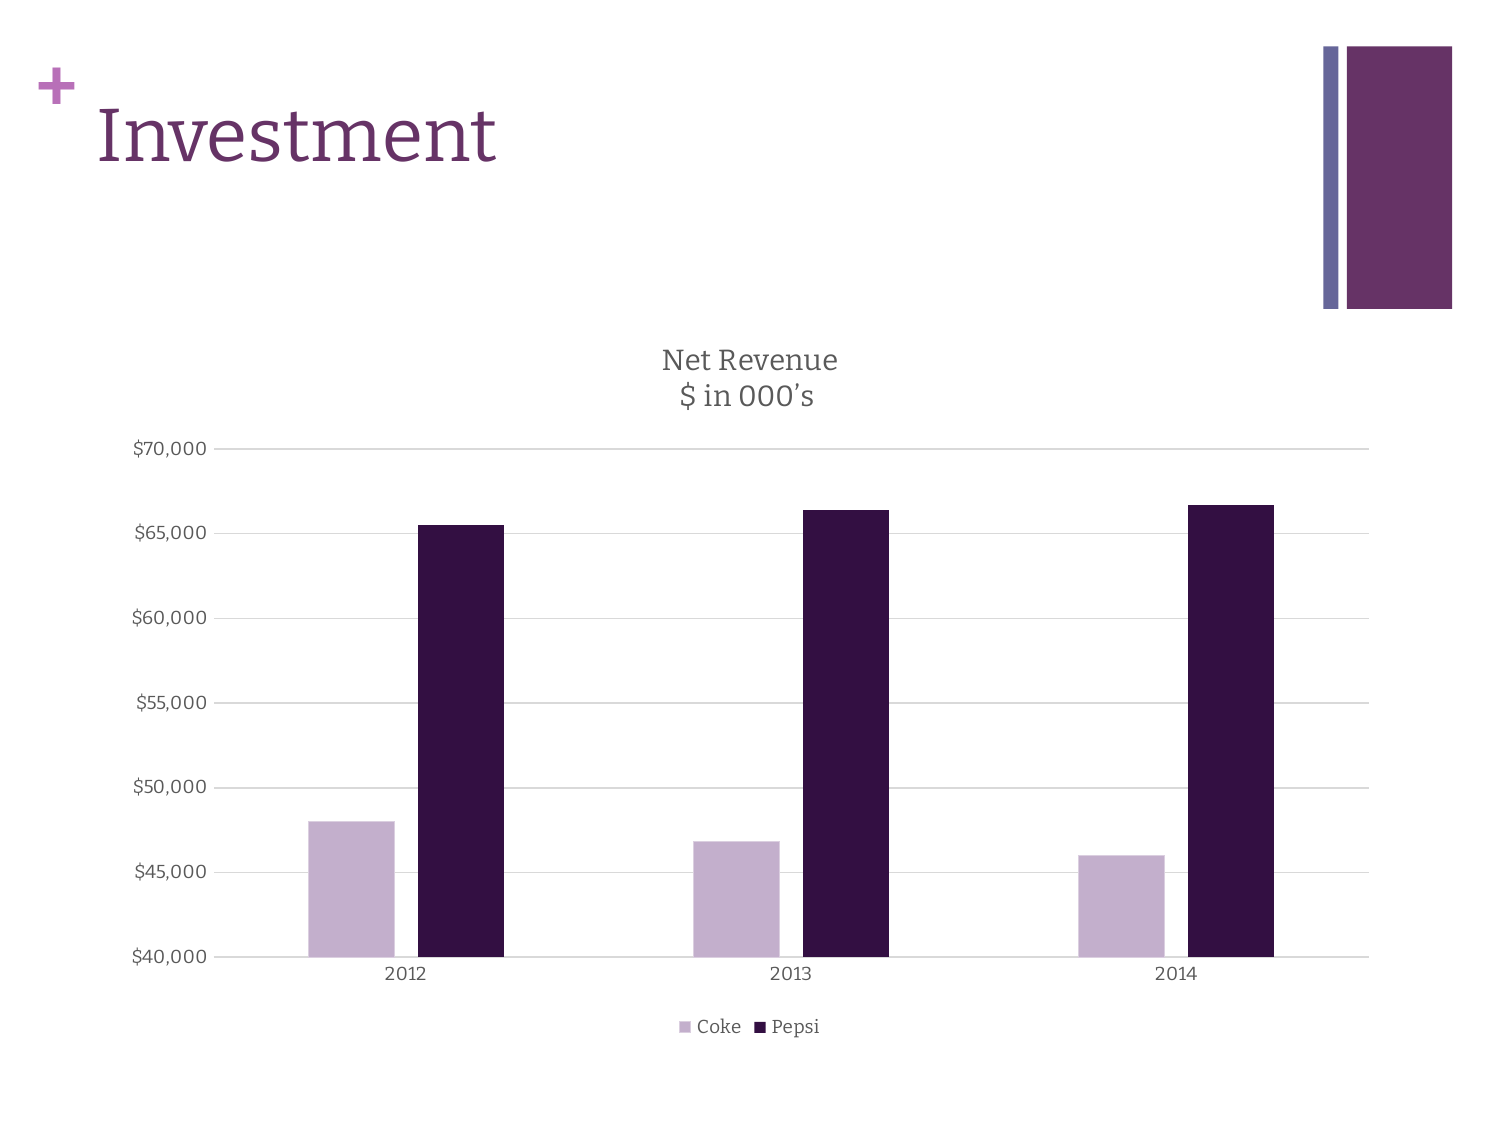

# Investment

### Chart: Net Revenue
$ in 000’s

| Category | Coke | Pepsi |
|---|---|---|
| 2012 | 48017.0 | 65492.0 |
| 2013 | 46854.0 | 66415.0 |
| 2014 | 45998.0 | 66683.0 |